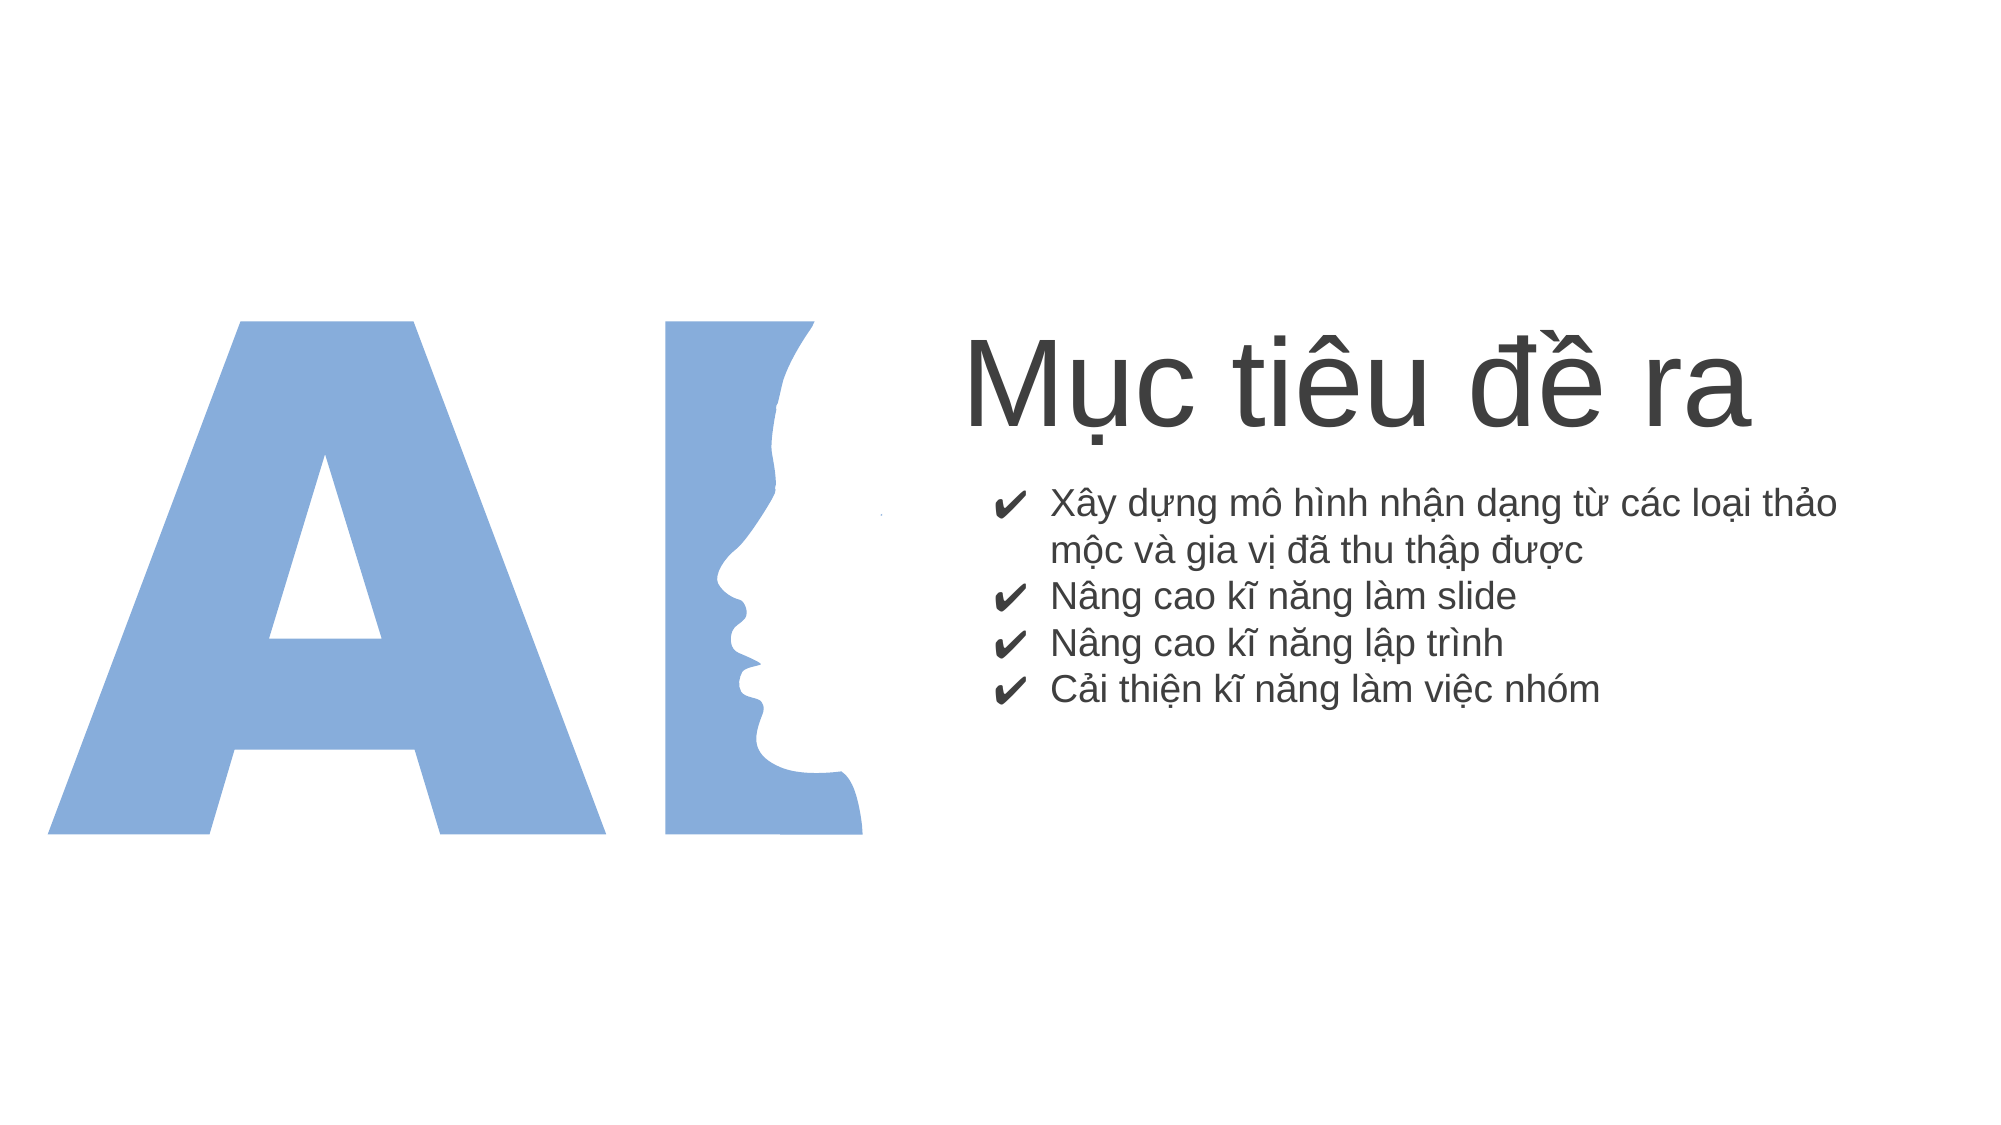

Mục tiêu đề ra
Xây dựng mô hình nhận dạng từ các loại thảo mộc và gia vị đã thu thập được
Nâng cao kĩ năng làm slide
Nâng cao kĩ năng lập trình
Cải thiện kĩ năng làm việc nhóm